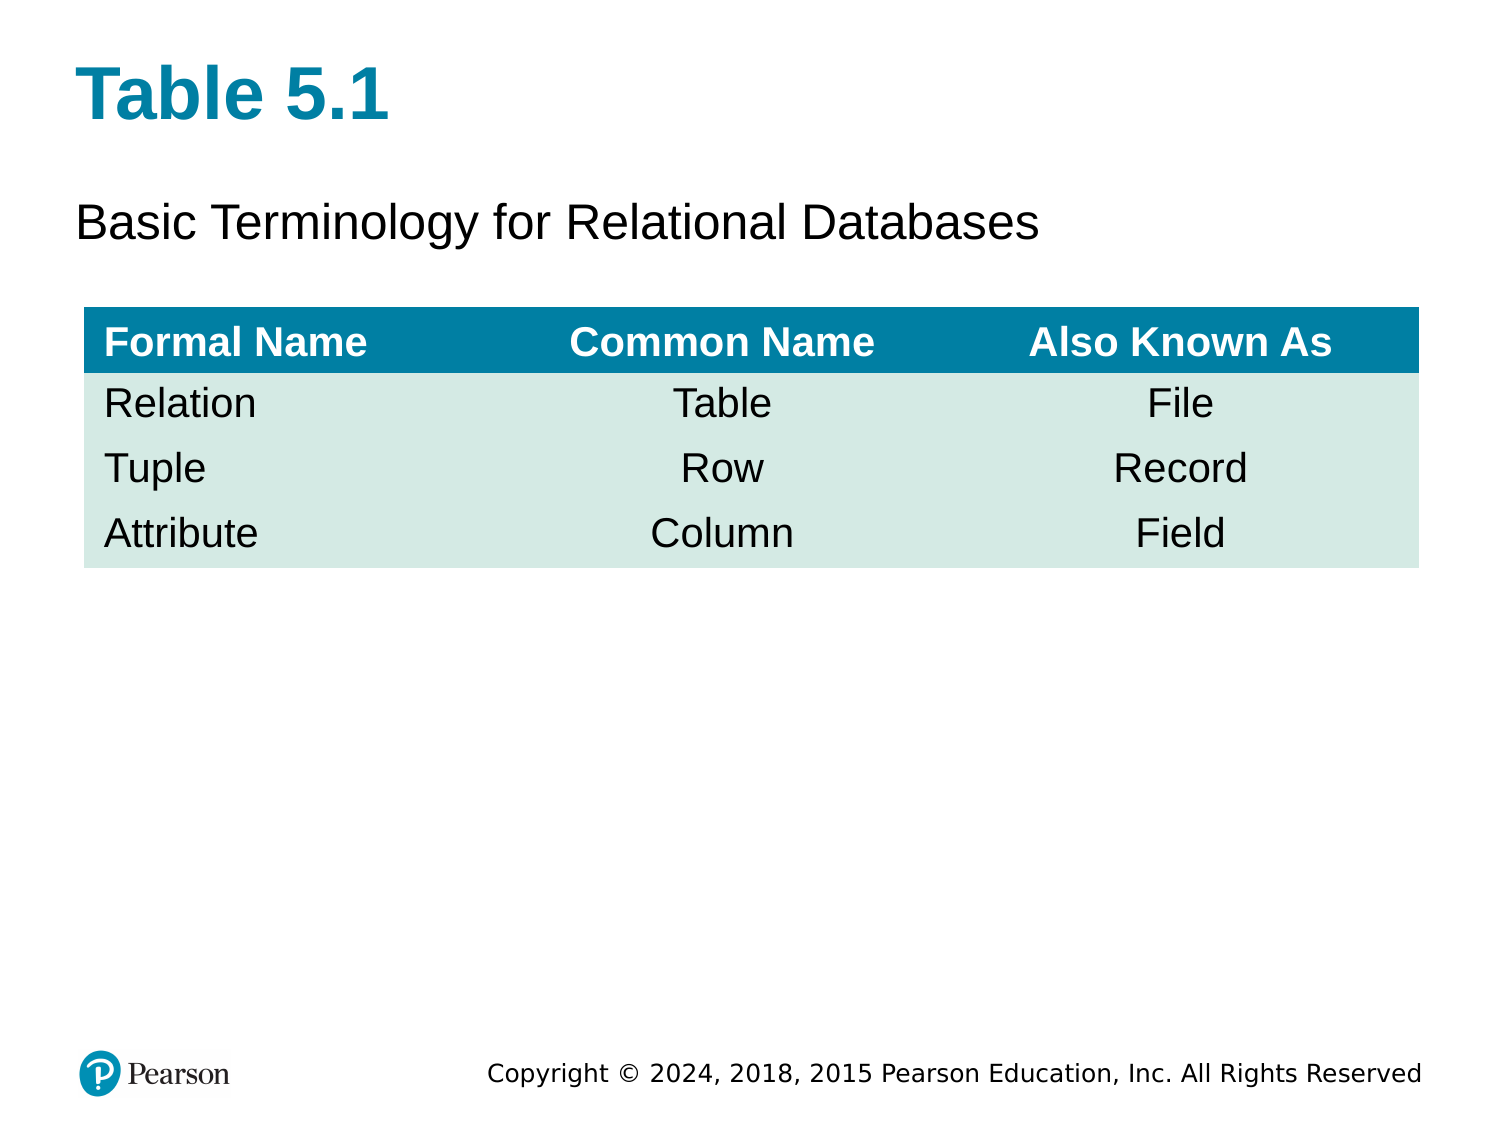

# Table 5.1
Basic Terminology for Relational Databases
| Formal Name | Common Name | Also Known As |
| --- | --- | --- |
| Relation | Table | File |
| Tuple | Row | Record |
| Attribute | Column | Field |